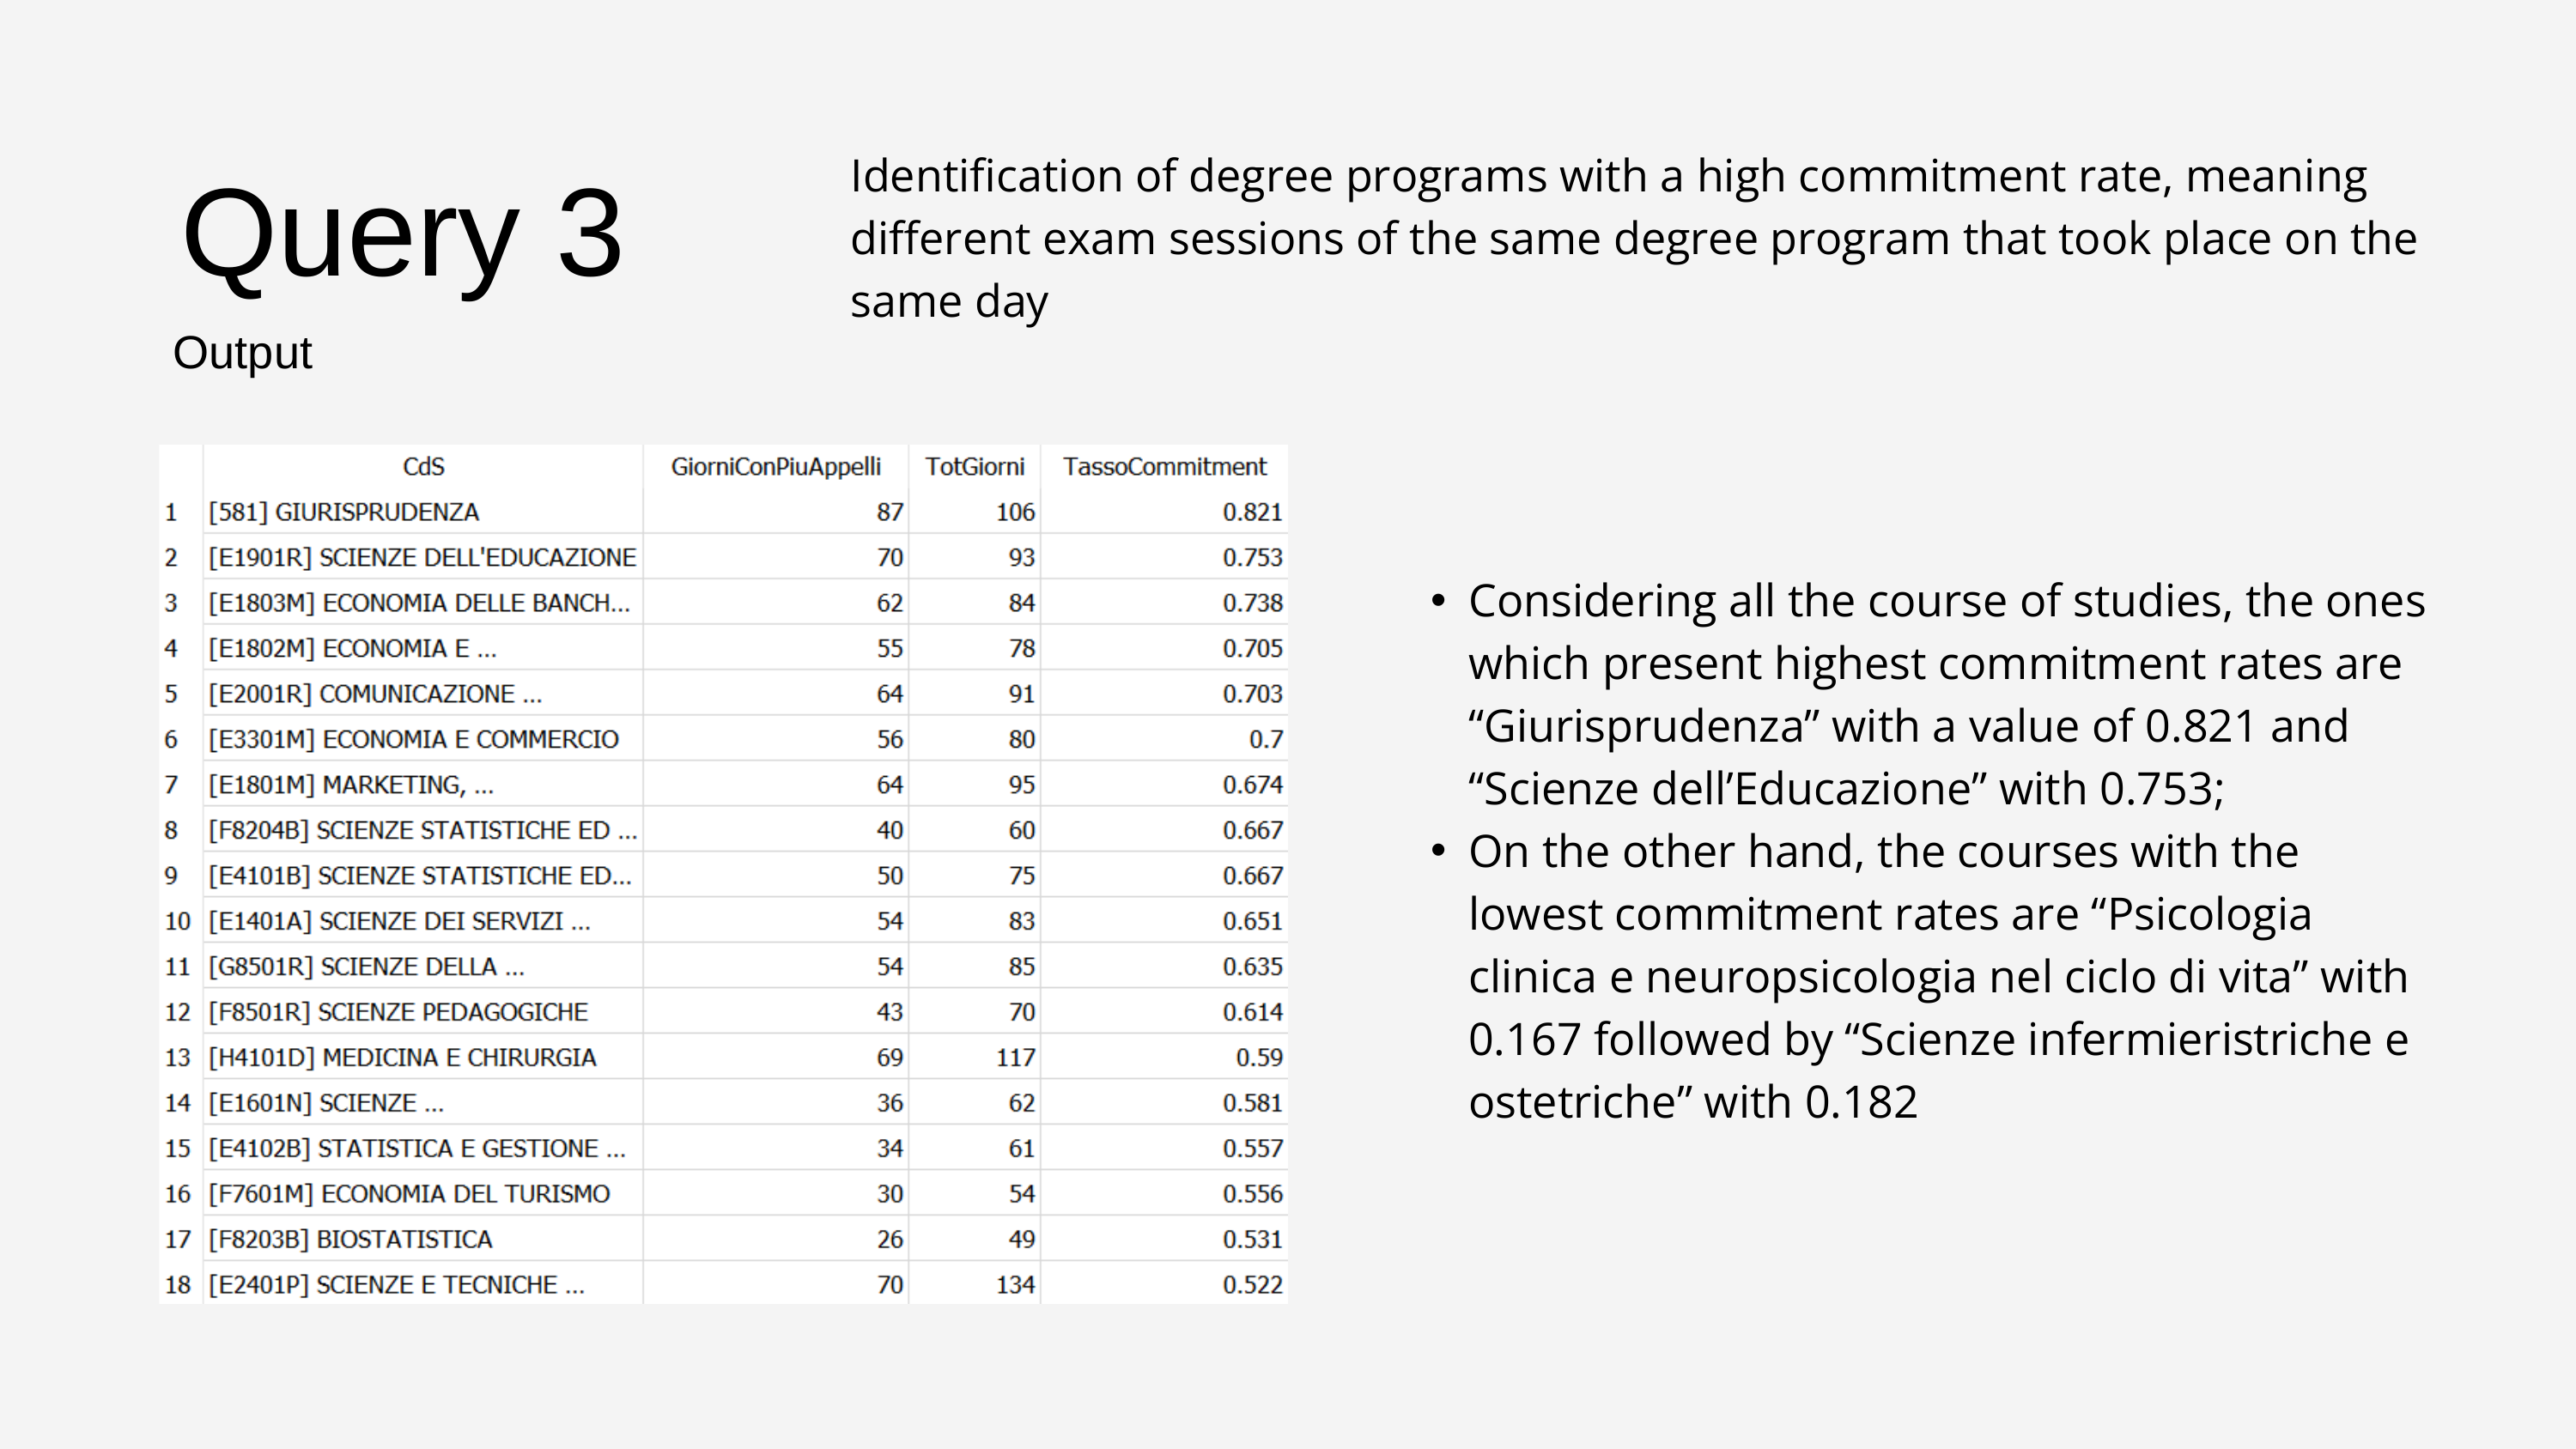

Query 3
Identification of degree programs with a high commitment rate, meaning different exam sessions of the same degree program that took place on the same day
Output

Considering all the course of studies, the ones which present highest commitment rates are “Giurisprudenza” with a value of 0.821 and “Scienze dell’Educazione” with 0.753;
On the other hand, the courses with the lowest commitment rates are “Psicologia clinica e neuropsicologia nel ciclo di vita” with 0.167 followed by “Scienze infermieristriche e ostetriche” with 0.182